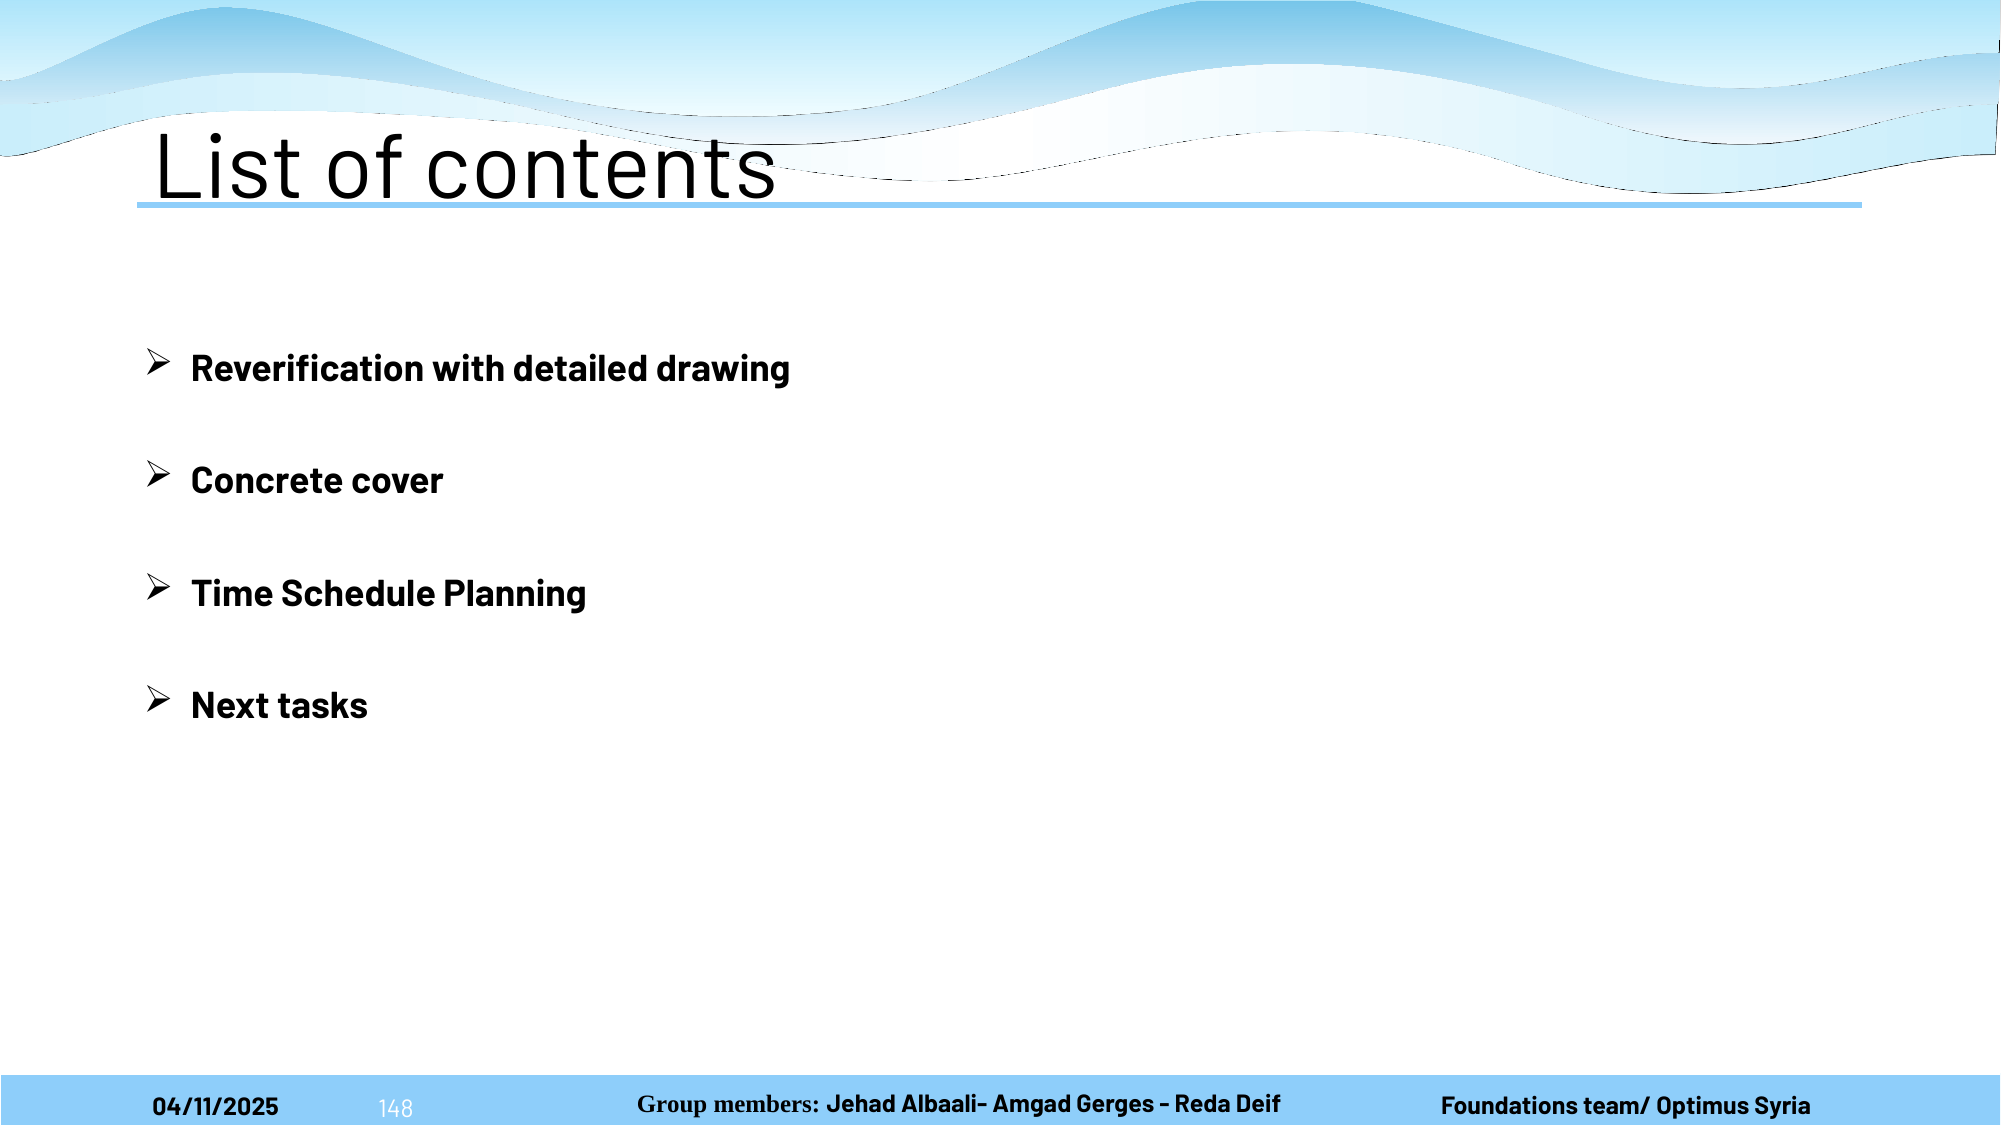

# List of contents
Reverification with detailed drawing
Concrete cover
Time Schedule Planning
Next tasks

Foundations team/ Optimus Syria
04/11/2025
148
Group members: Jehad Albaali- Amgad Gerges - Reda Deif